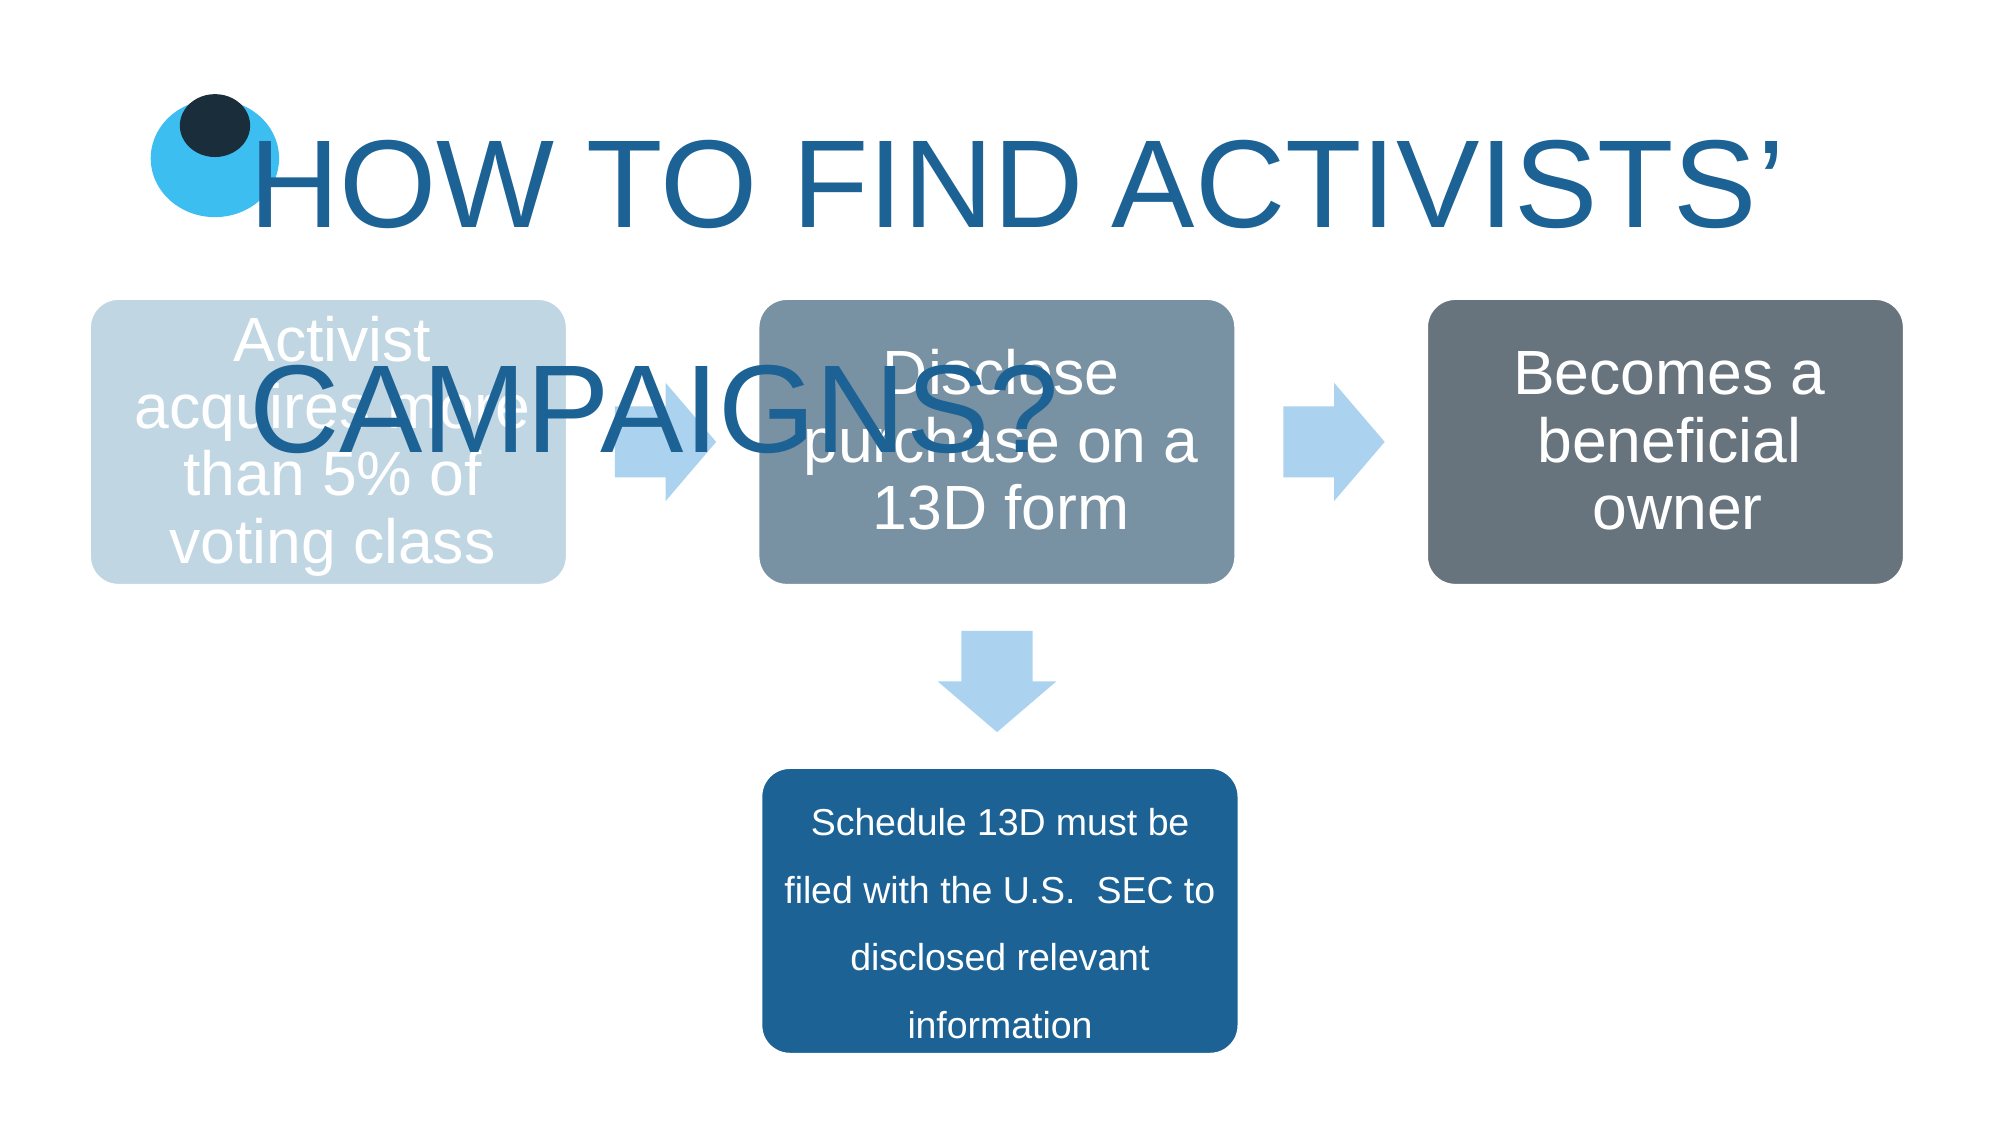

HOW TO FIND ACTIVISTS’ CAMPAIGNS?
Activist acquires more than 5% of voting class

Disclose purchase on a 13D form

Becomes a beneficial owner

Schedule 13D must be filed with the U.S.  SEC to disclosed relevant information